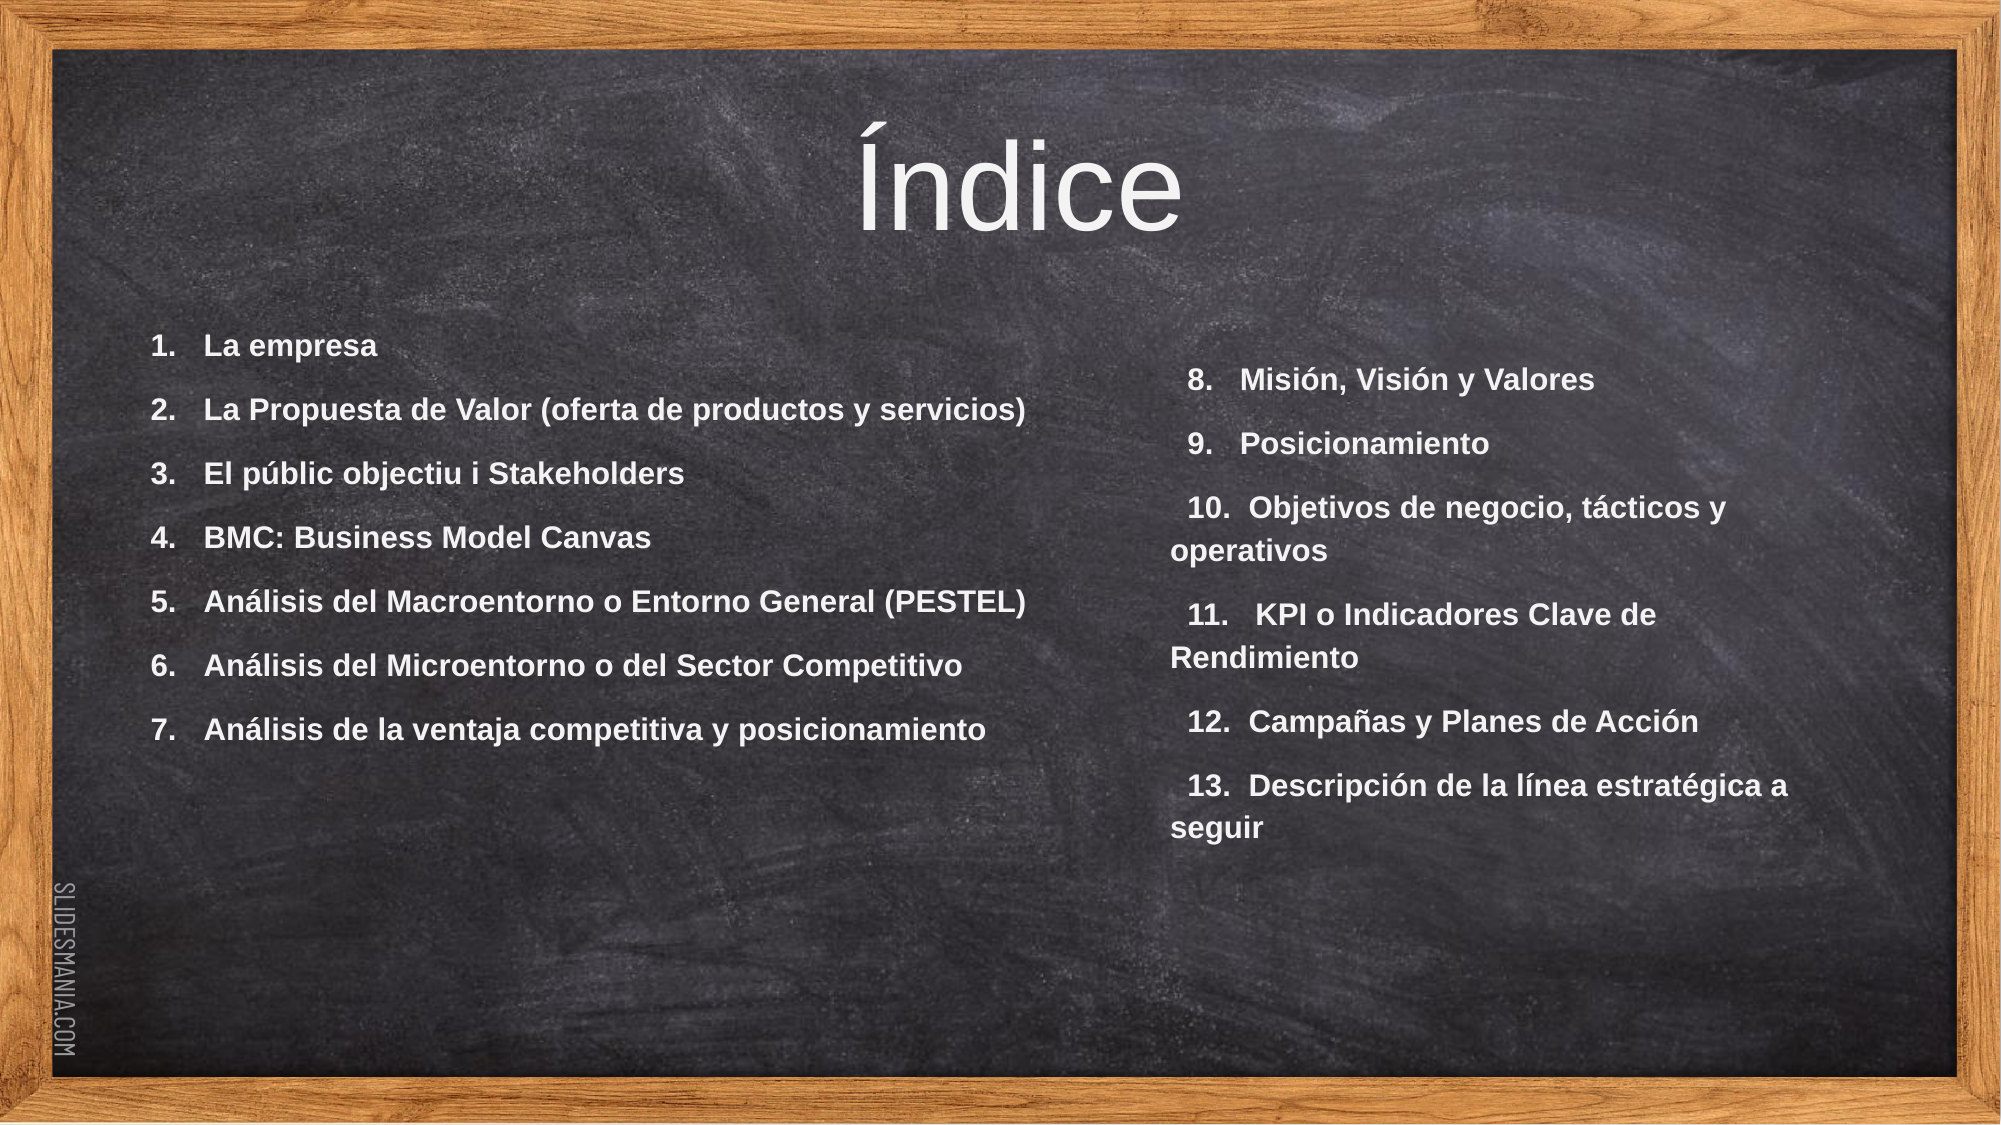

# Índice
La empresa
La Propuesta de Valor (oferta de productos y servicios)
El públic objectiu i Stakeholders
BMC: Business Model Canvas
Análisis del Macroentorno o Entorno General (PESTEL)
Análisis del Microentorno o del Sector Competitivo
Análisis de la ventaja competitiva y posicionamiento

  8.   Misión, Visión y Valores
  9.   Posicionamiento
  10.  Objetivos de negocio, tácticos y operativos
  11.   KPI o Indicadores Clave de Rendimiento
  12.  Campañas y Planes de Acción
  13.  Descripción de la línea estratégica a seguir